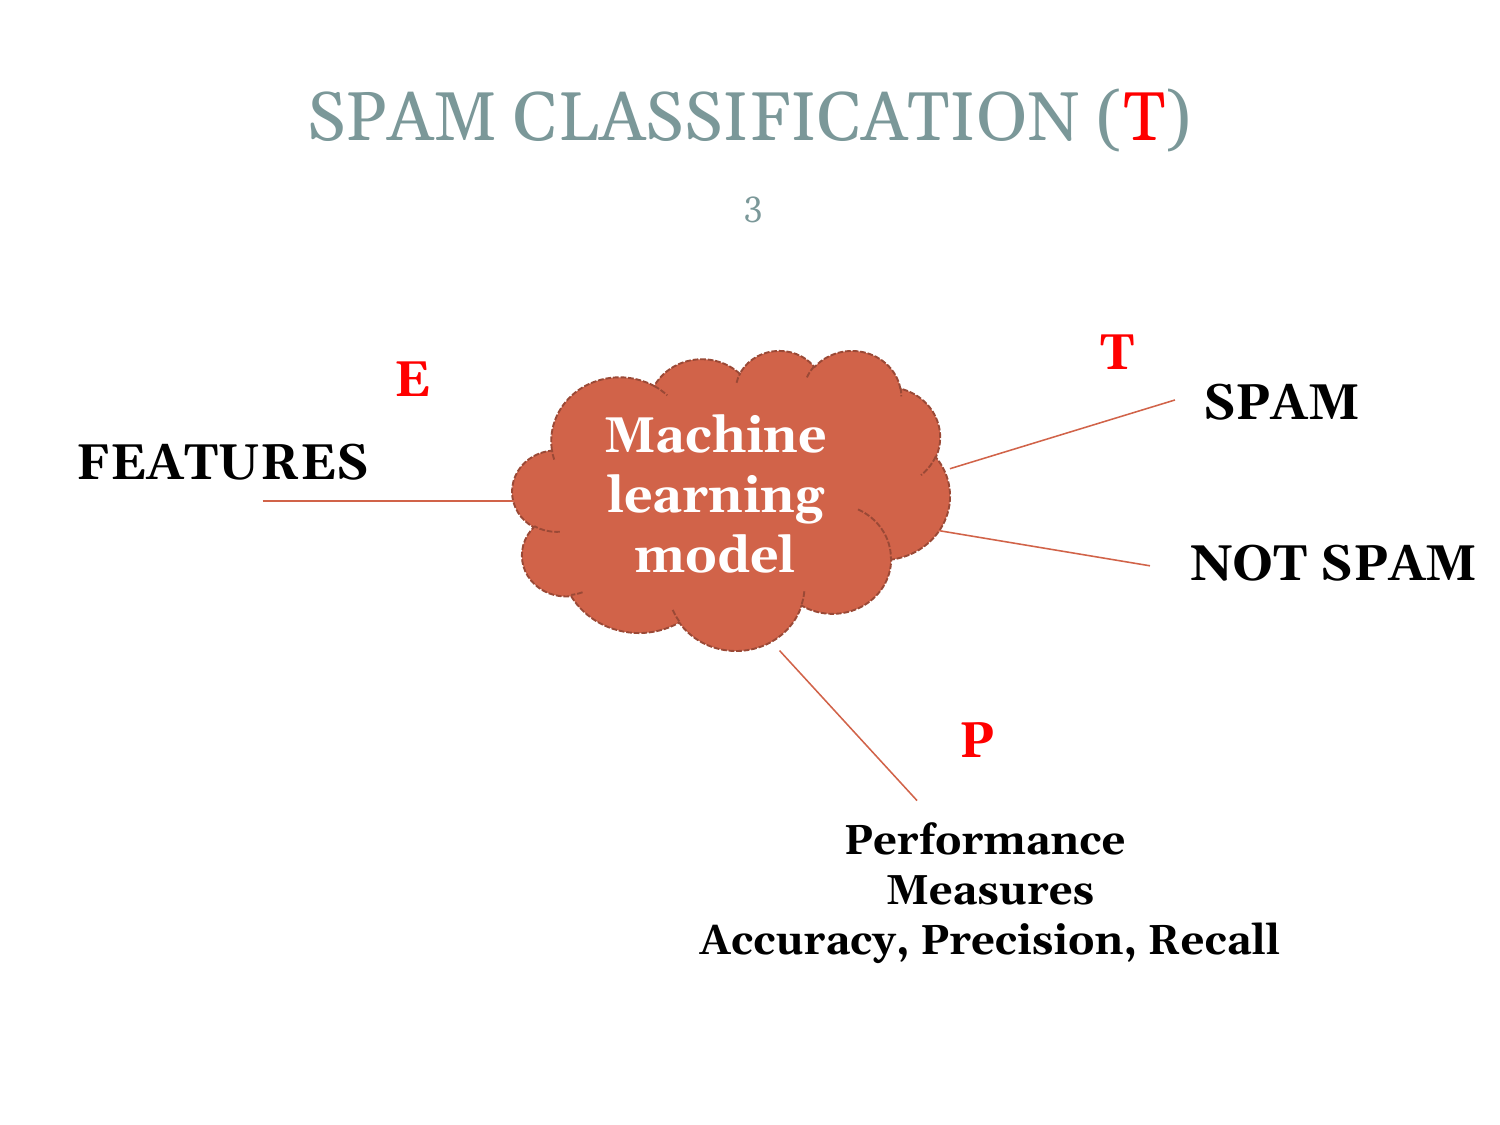

# SPAM CLASSIFICATION (T)
3
T
E
Machine learning model
SPAM
FEATURES
NOT SPAM
P
Performance
Measures
Accuracy, Precision, Recall